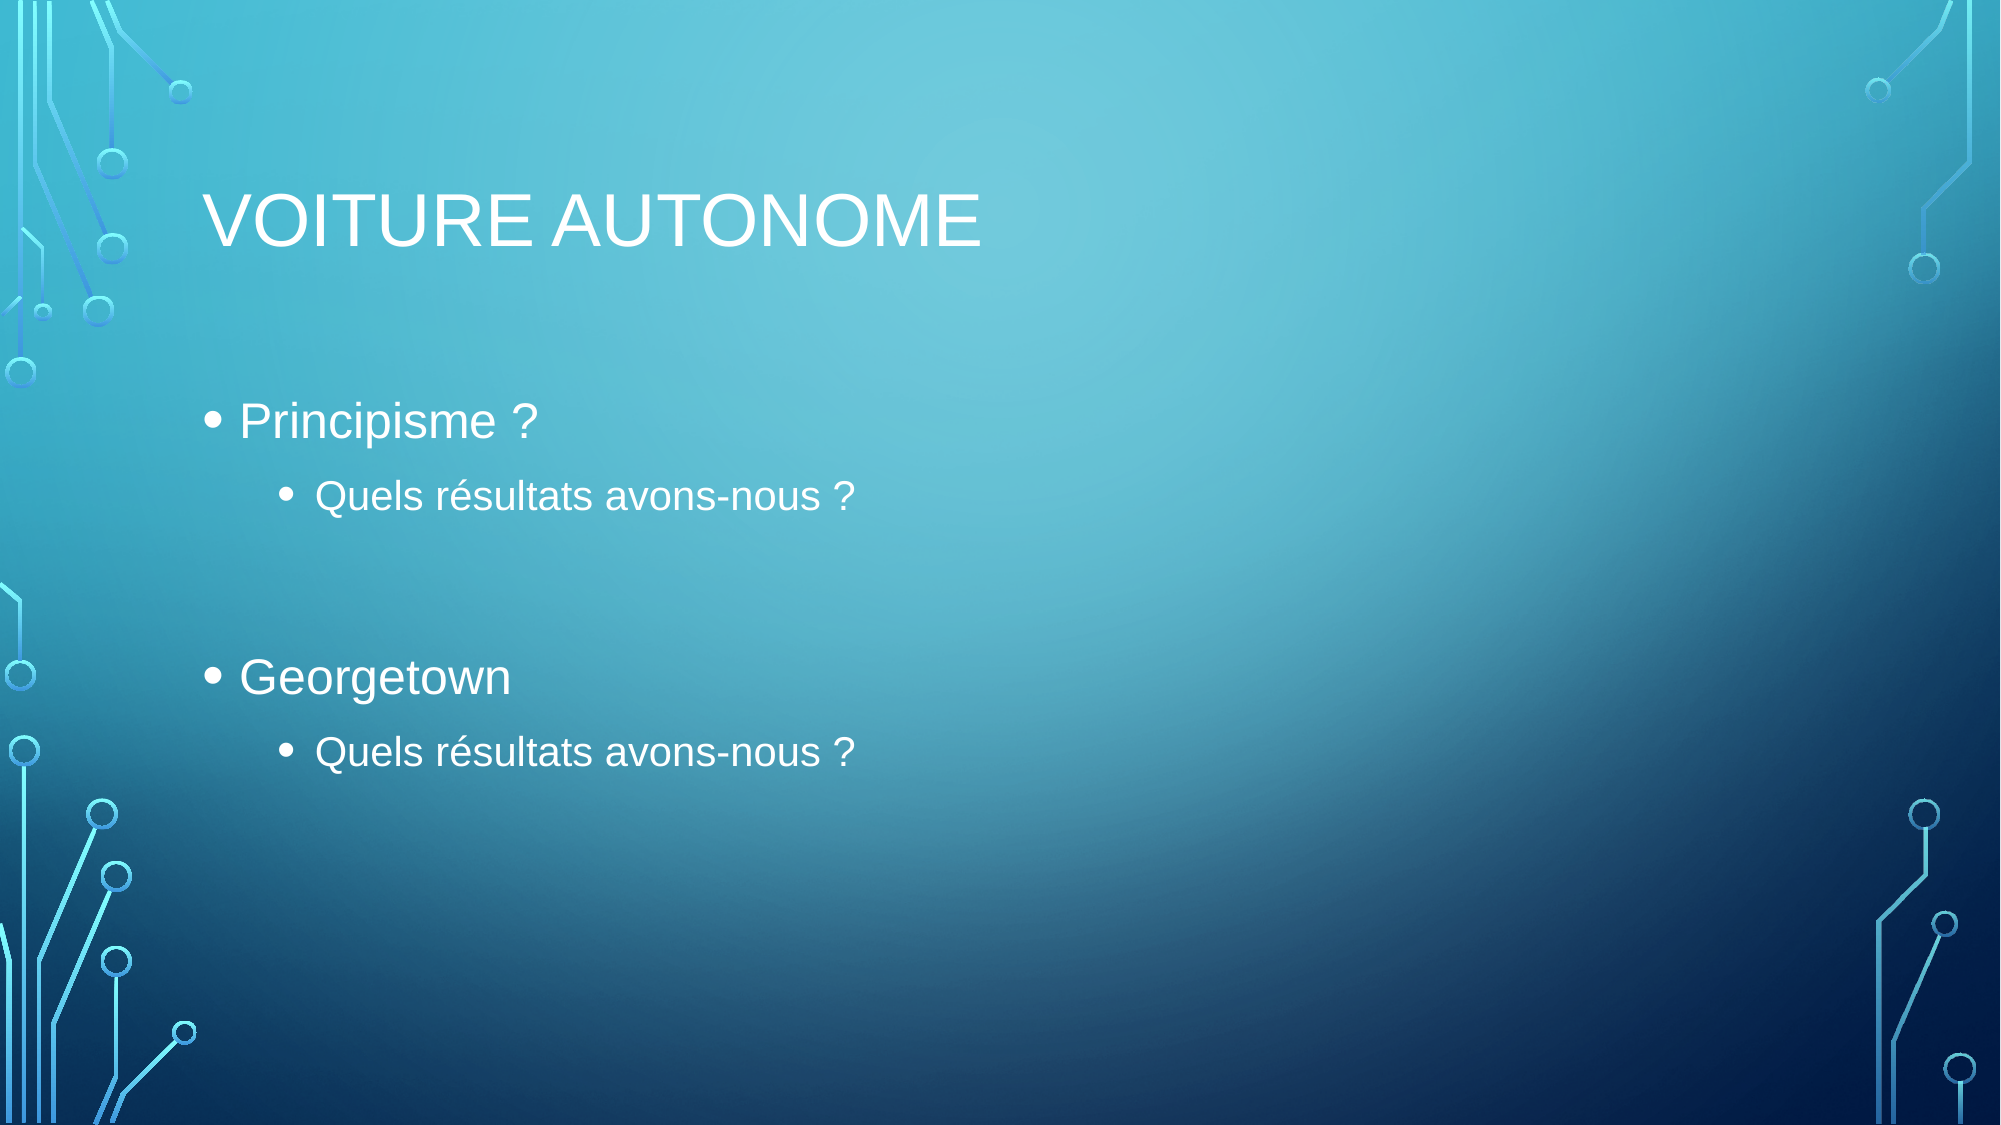

# Voiture autonome
Principisme ?
Quels résultats avons-nous ?

Georgetown
Quels résultats avons-nous ?